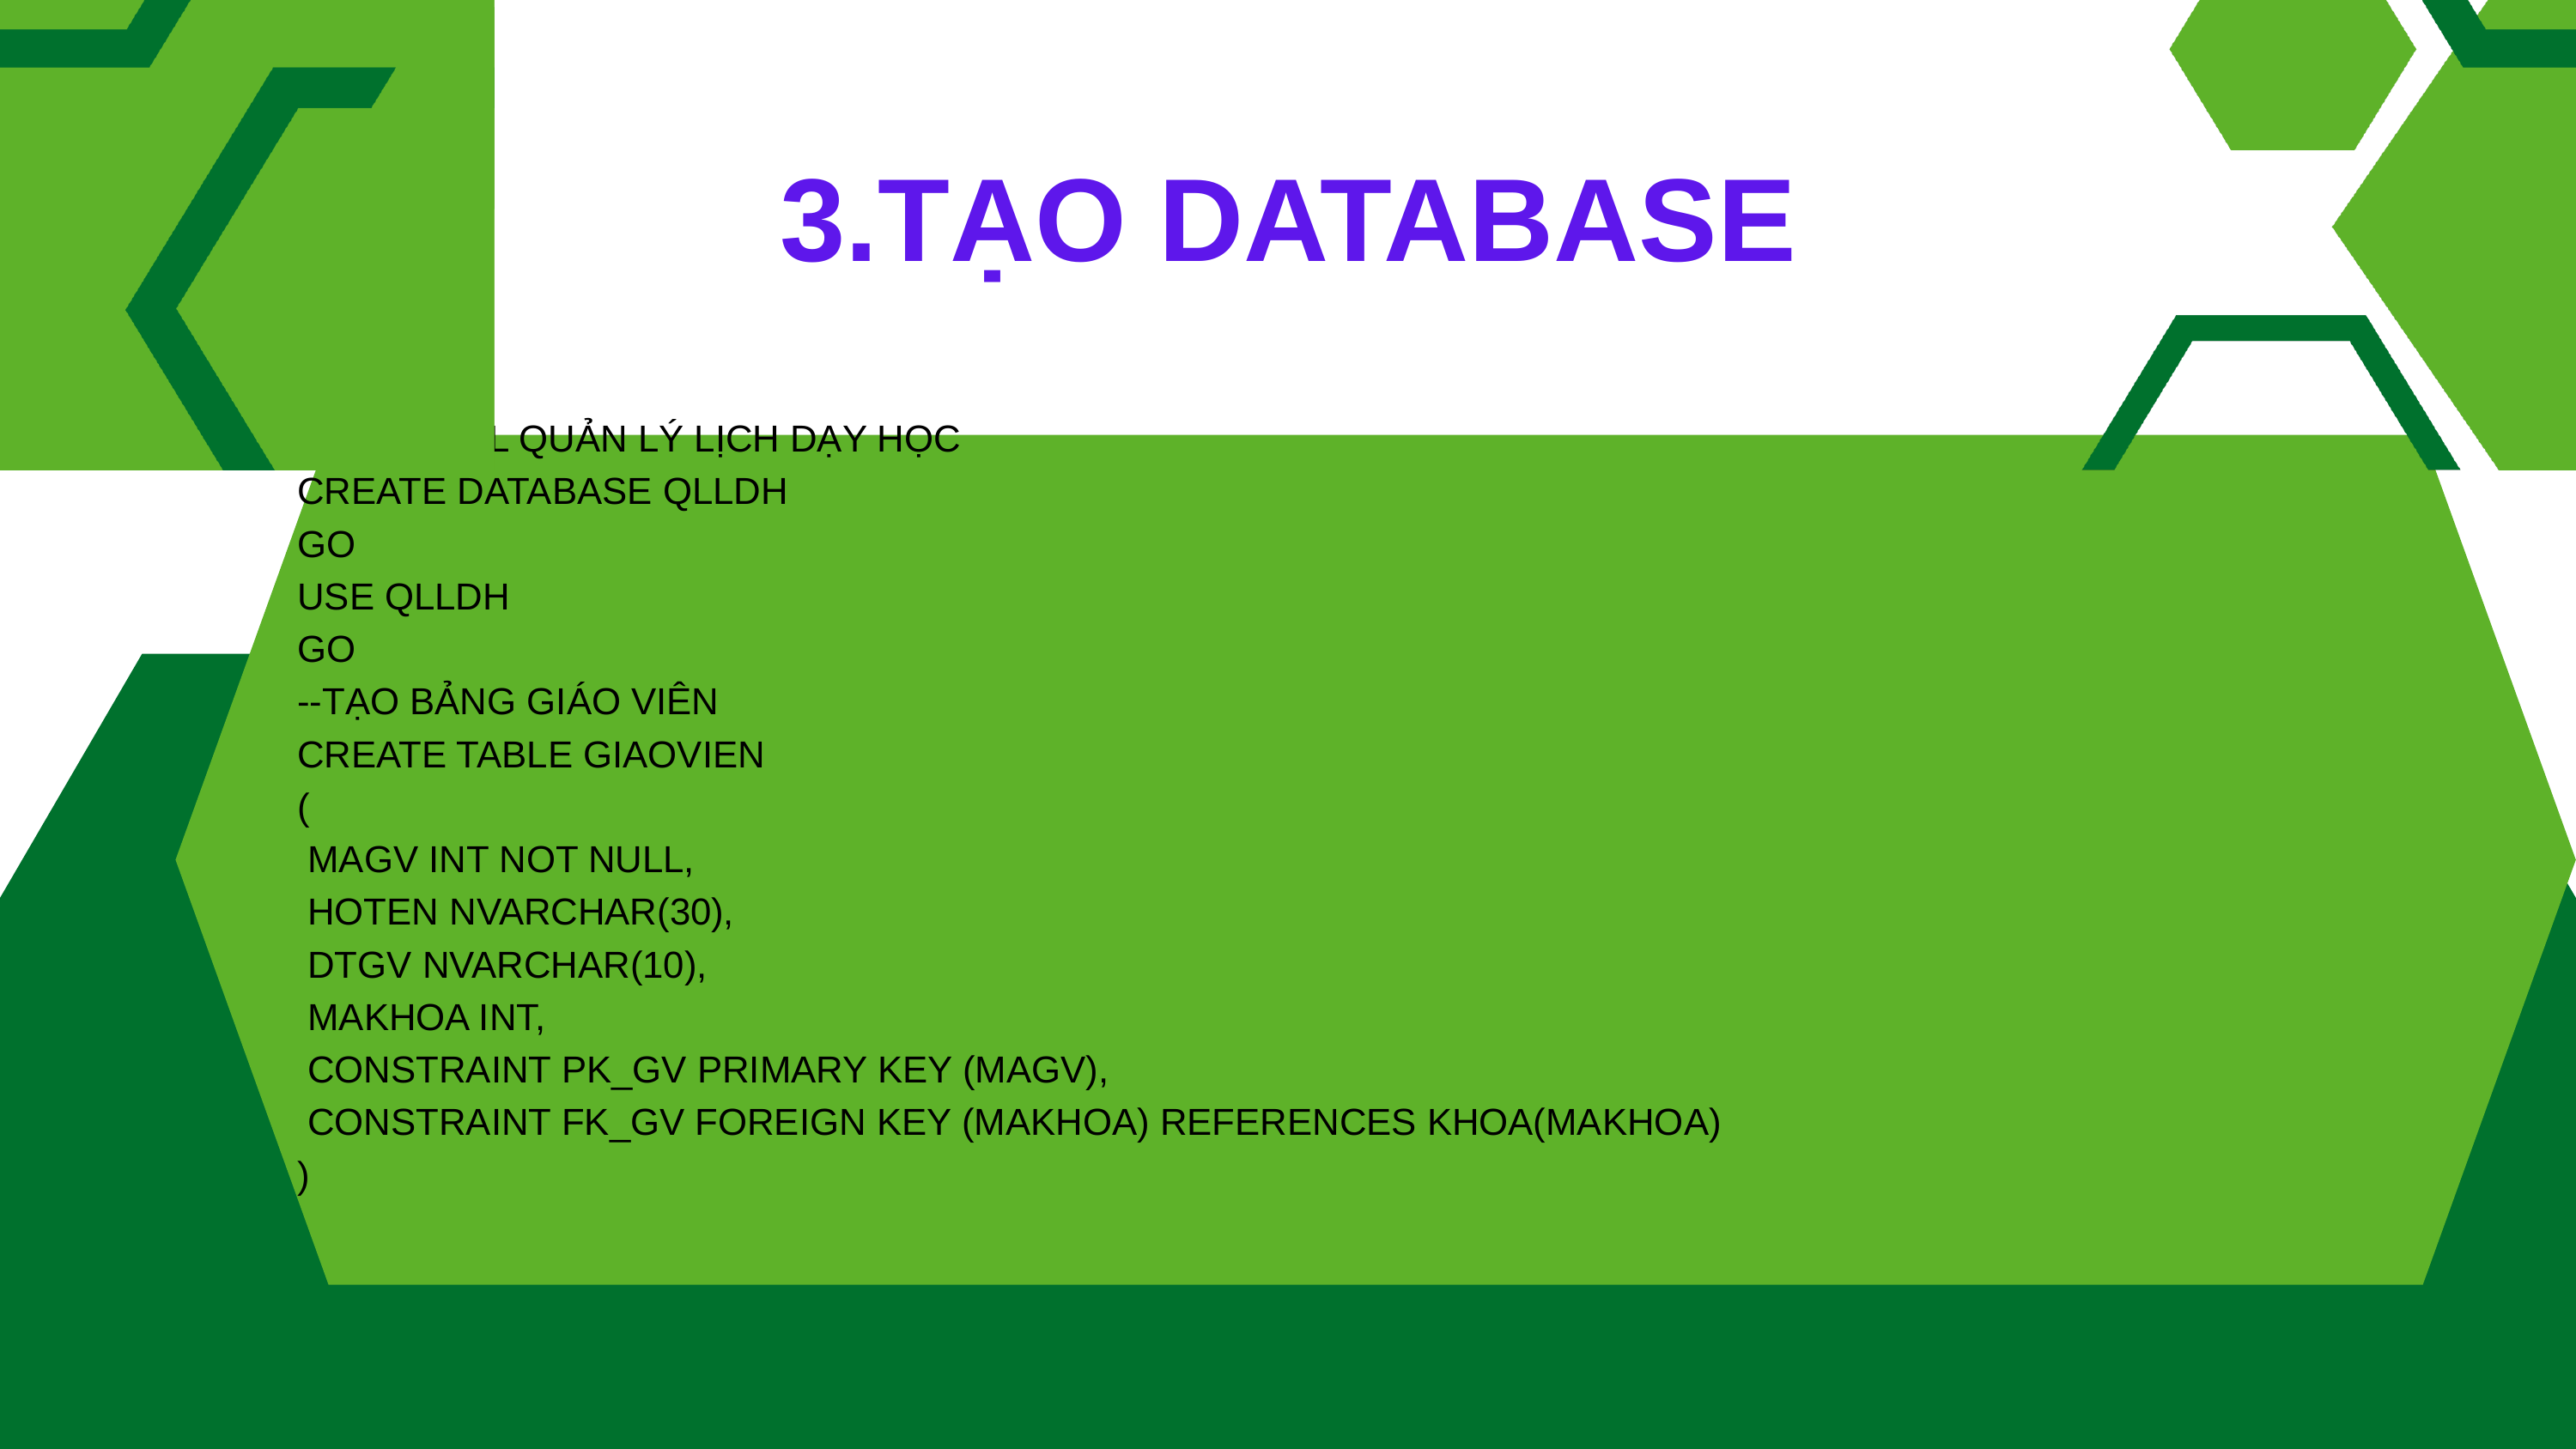

3.TẠO DATABASE

--TẠO CSDL QUẢN LÝ LỊCH DẠY HỌC
CREATE DATABASE QLLDH
GO
USE QLLDH
GO
--TẠO BẢNG GIÁO VIÊN
CREATE TABLE GIAOVIEN
(
 MAGV INT NOT NULL,
 HOTEN NVARCHAR(30),
 DTGV NVARCHAR(10),
 MAKHOA INT,
 CONSTRAINT PK_GV PRIMARY KEY (MAGV),
 CONSTRAINT FK_GV FOREIGN KEY (MAKHOA) REFERENCES KHOA(MAKHOA)
)